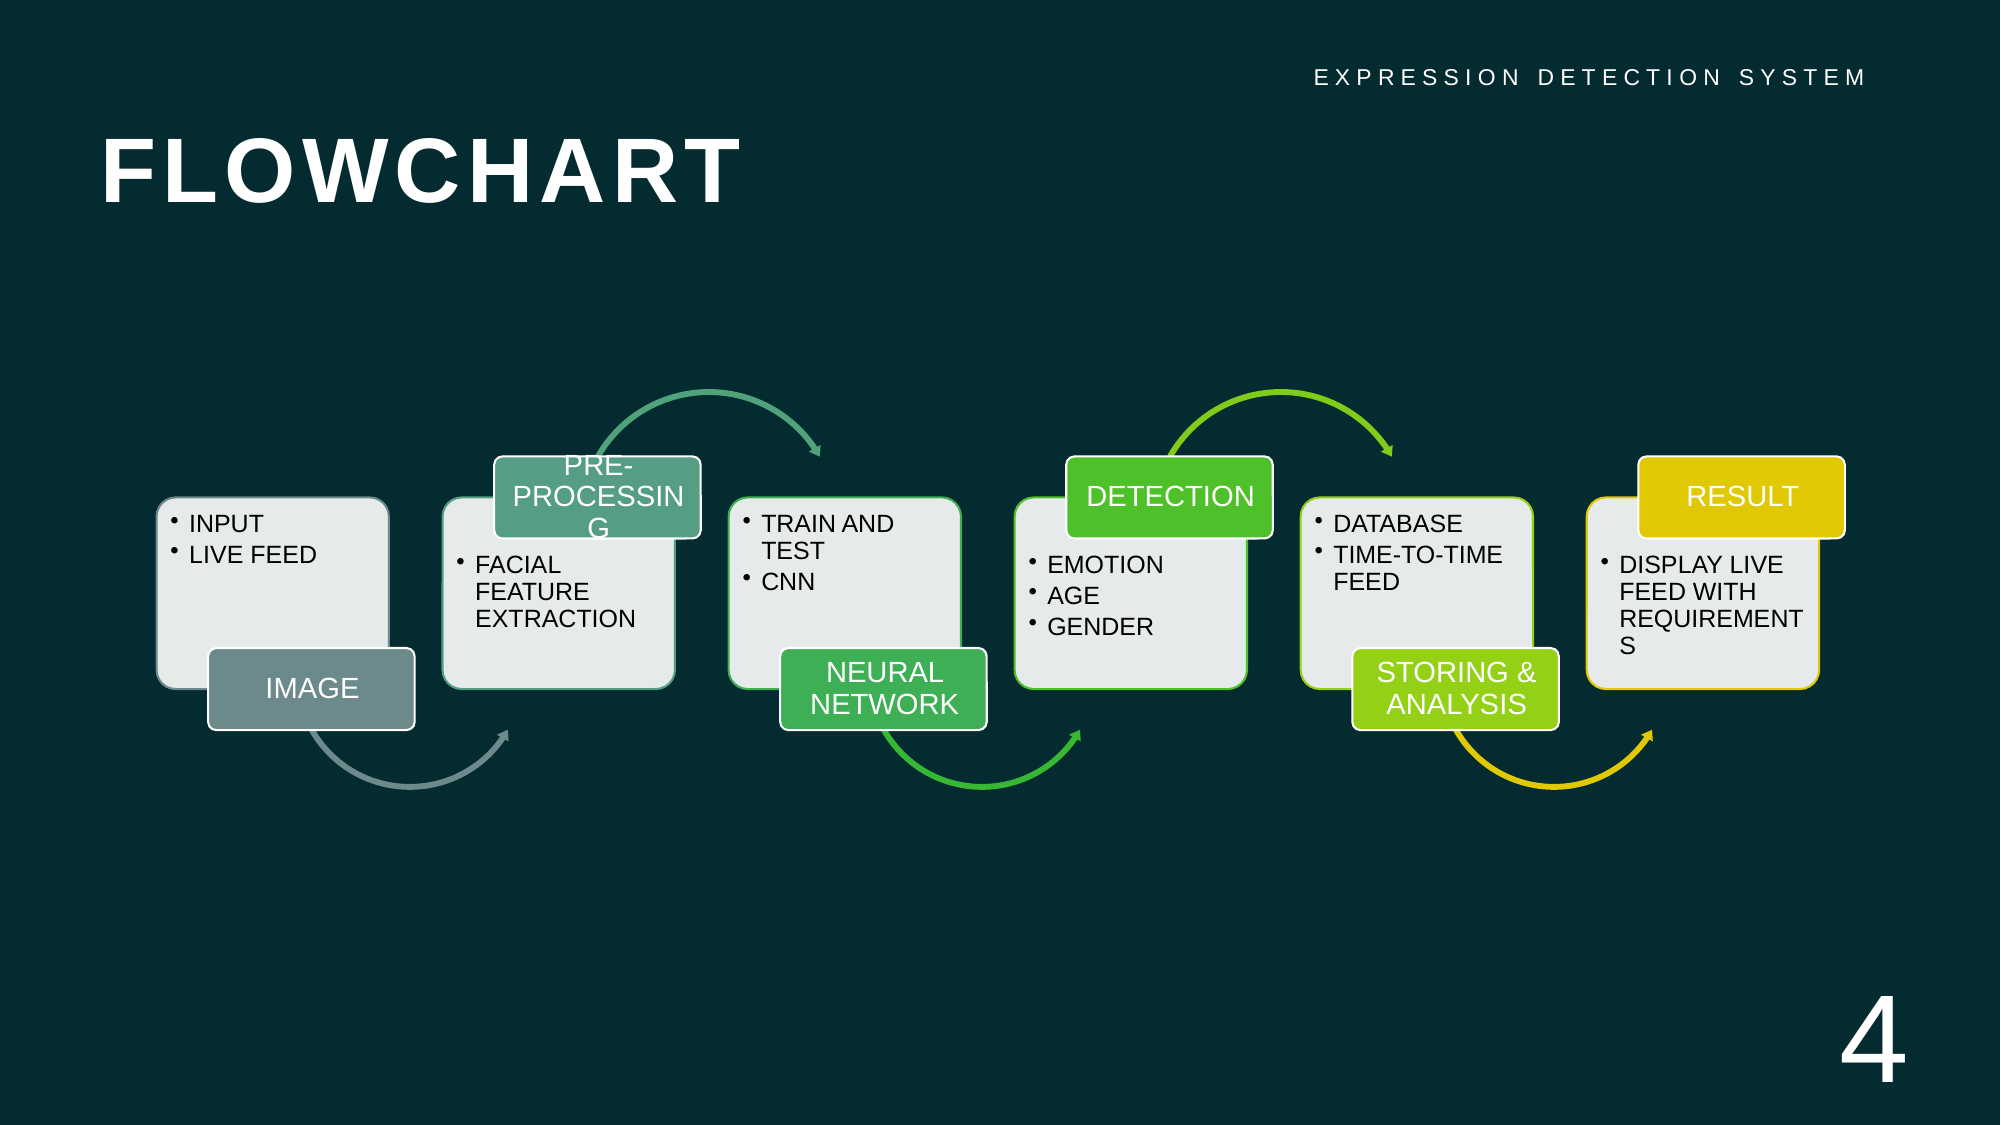

EXPRESSION DETECTION SYSTEM
INPUT
LIVE FEED
IMAGE
FACIAL FEATURE EXTRACTION
PRE-PROCESSING
TRAIN AND TEST
CNN
NEURAL NETWORK
EMOTION
AGE
GENDER
DETECTION
DATABASE
TIME-TO-TIME FEED
STORING & ANALYSIS
DISPLAY LIVE FEED WITH REQUIREMENTS
RESULT
# FLOWCHART
4